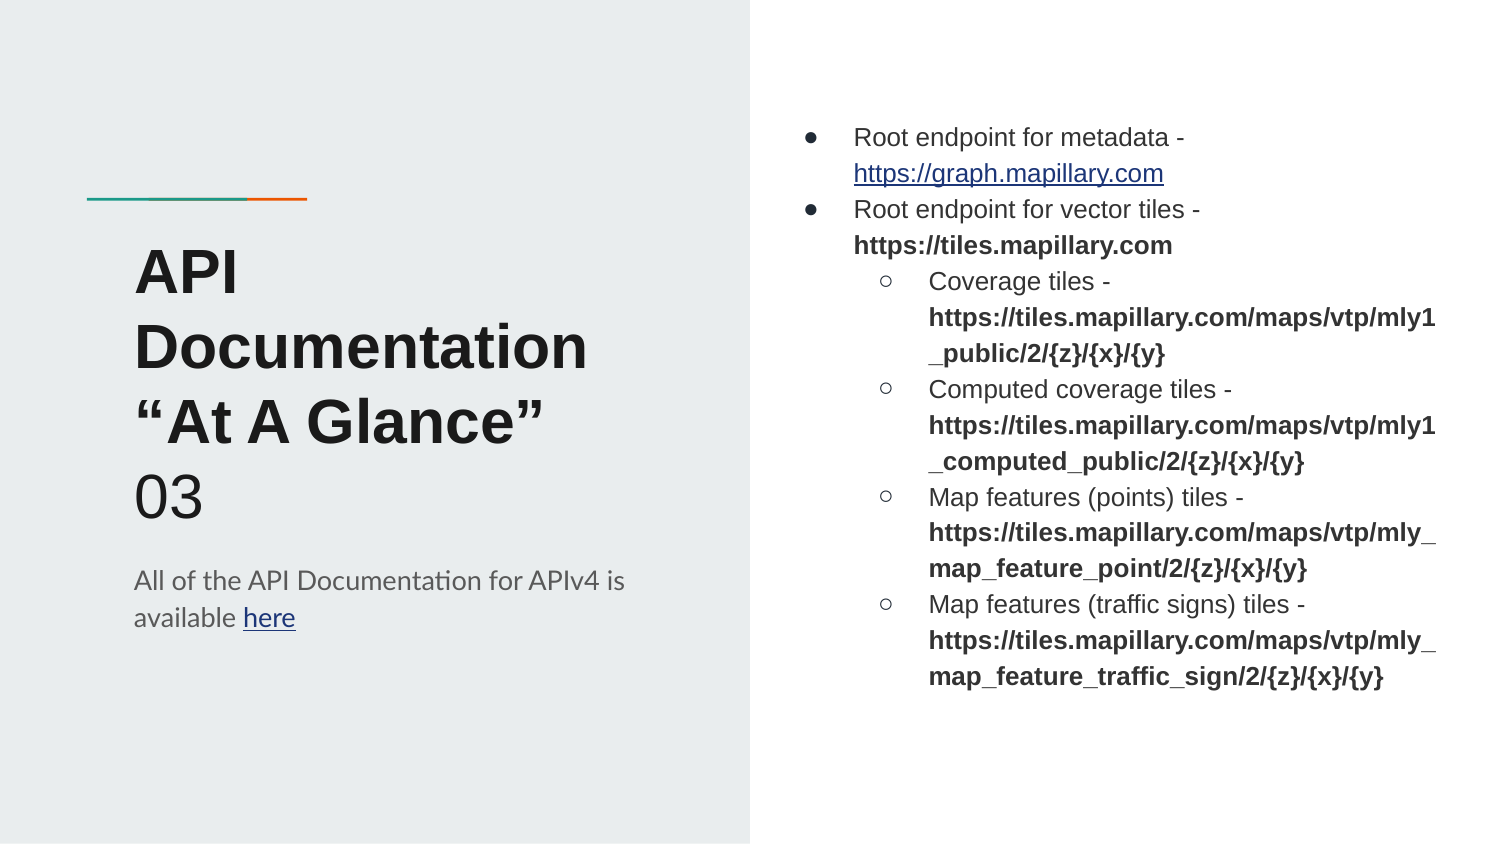

Root endpoint for metadata - https://graph.mapillary.com
Root endpoint for vector tiles - https://tiles.mapillary.com
Coverage tiles - https://tiles.mapillary.com/maps/vtp/mly1_public/2/{z}/{x}/{y}
Computed coverage tiles - https://tiles.mapillary.com/maps/vtp/mly1_computed_public/2/{z}/{x}/{y}
Map features (points) tiles - https://tiles.mapillary.com/maps/vtp/mly_map_feature_point/2/{z}/{x}/{y}
Map features (traffic signs) tiles - https://tiles.mapillary.com/maps/vtp/mly_map_feature_traffic_sign/2/{z}/{x}/{y}

# API Documentation “At A Glance”
03
All of the API Documentation for APIv4 is available here